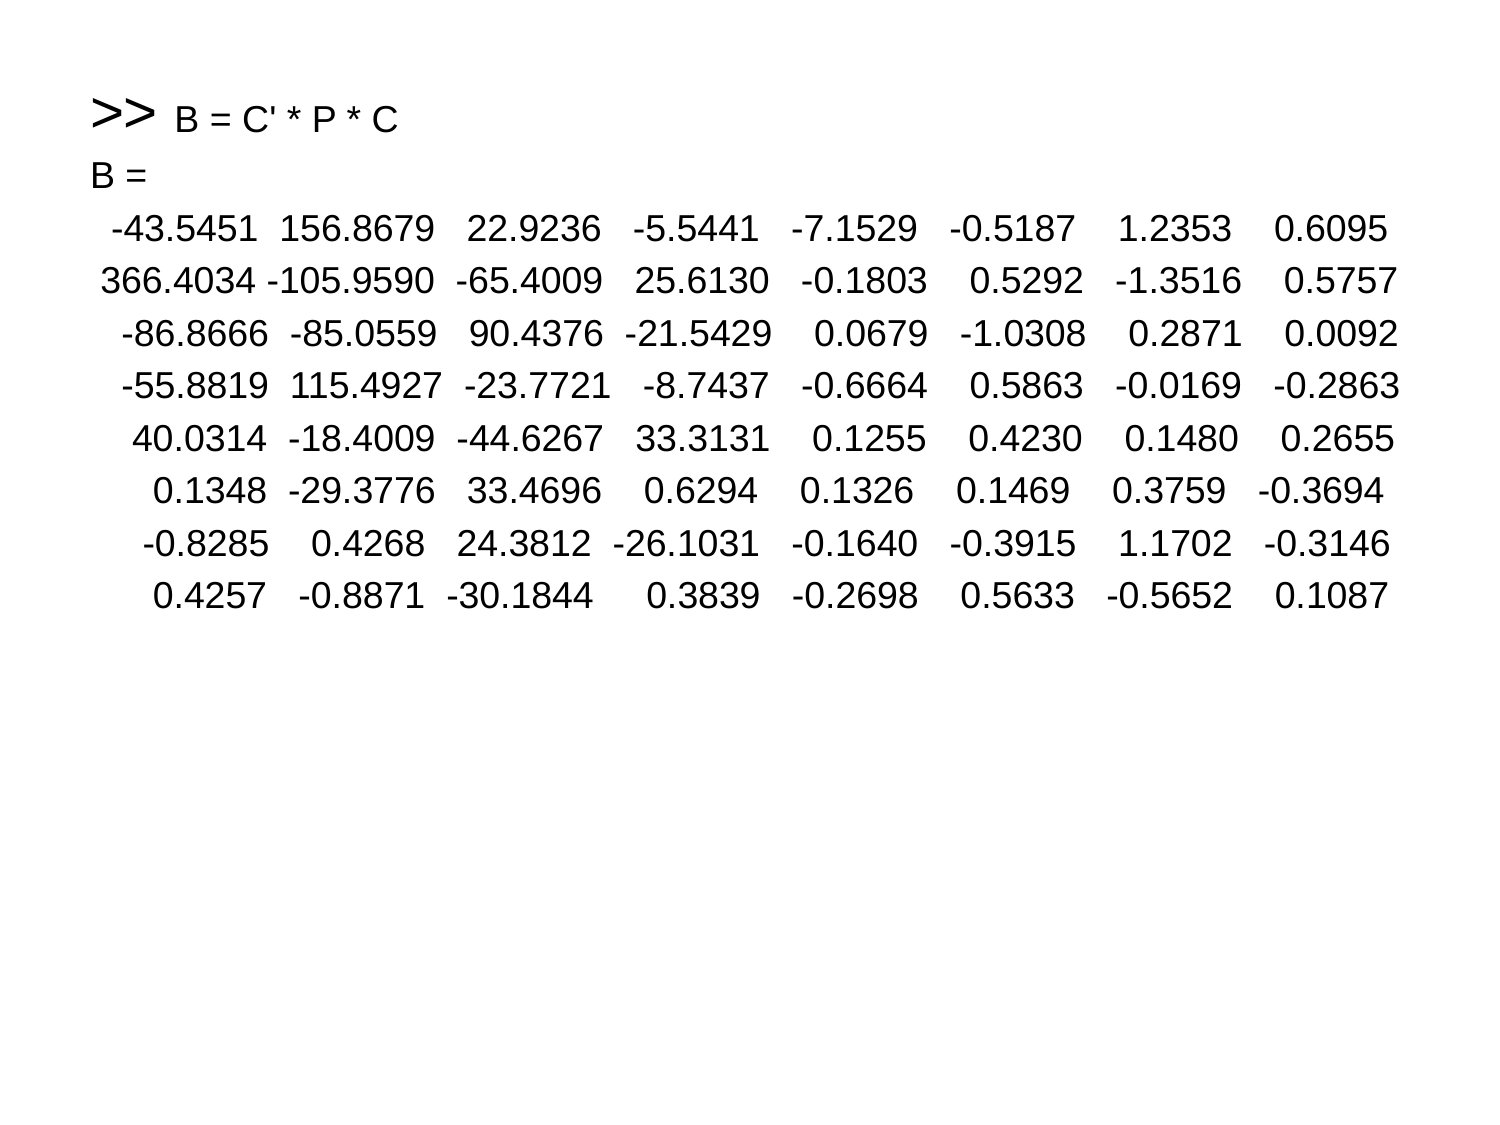

>> B = C' * P * C
B =
  -43.5451  156.8679   22.9236   -5.5441   -7.1529   -0.5187    1.2353    0.6095
 366.4034 -105.9590  -65.4009   25.6130   -0.1803    0.5292   -1.3516    0.5757
   -86.8666  -85.0559   90.4376  -21.5429    0.0679   -1.0308    0.2871    0.0092
   -55.8819  115.4927  -23.7721   -8.7437   -0.6664    0.5863   -0.0169   -0.2863
    40.0314  -18.4009  -44.6267   33.3131    0.1255    0.4230    0.1480    0.2655
      0.1348  -29.3776   33.4696    0.6294    0.1326    0.1469    0.3759   -0.3694
     -0.8285    0.4268   24.3812  -26.1031   -0.1640   -0.3915    1.1702   -0.3146
      0.4257   -0.8871  -30.1844     0.3839   -0.2698    0.5633   -0.5652    0.1087